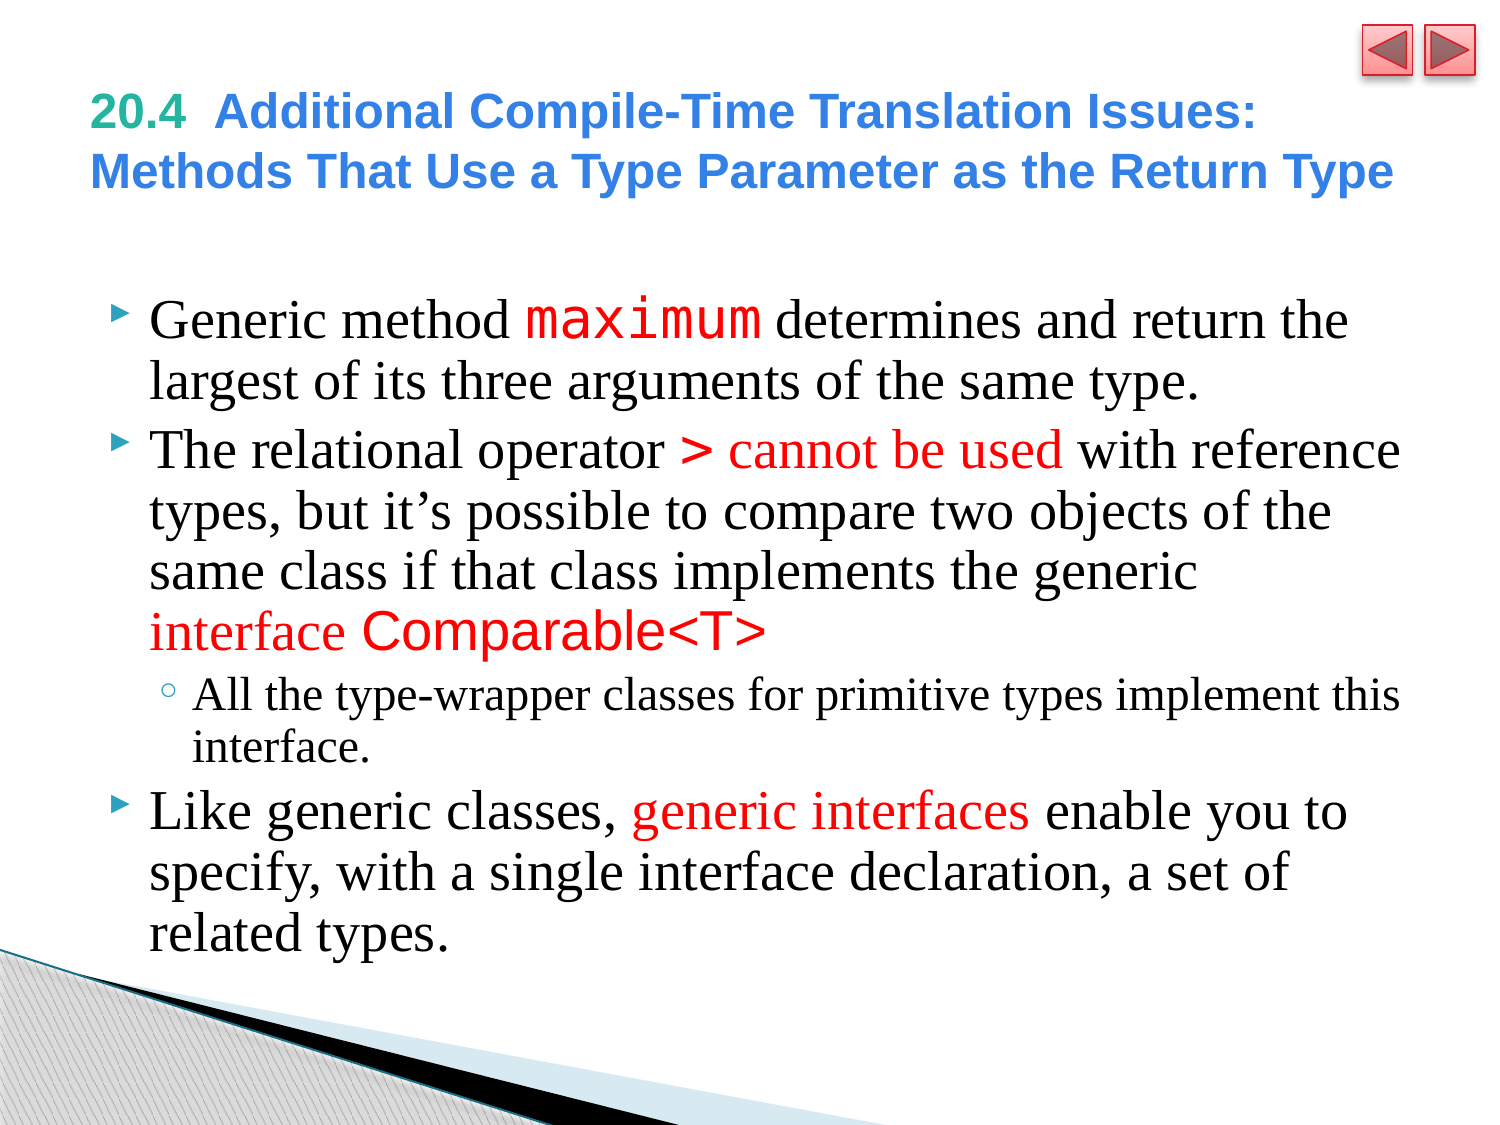

# 20.4  Additional Compile-Time Translation Issues: Methods That Use a Type Parameter as the Return Type
Generic method maximum determines and return the largest of its three arguments of the same type.
The relational operator > cannot be used with reference types, but it’s possible to compare two objects of the same class if that class implements the generic interface Comparable<T>
All the type-wrapper classes for primitive types implement this interface.
Like generic classes, generic interfaces enable you to specify, with a single interface declaration, a set of related types.